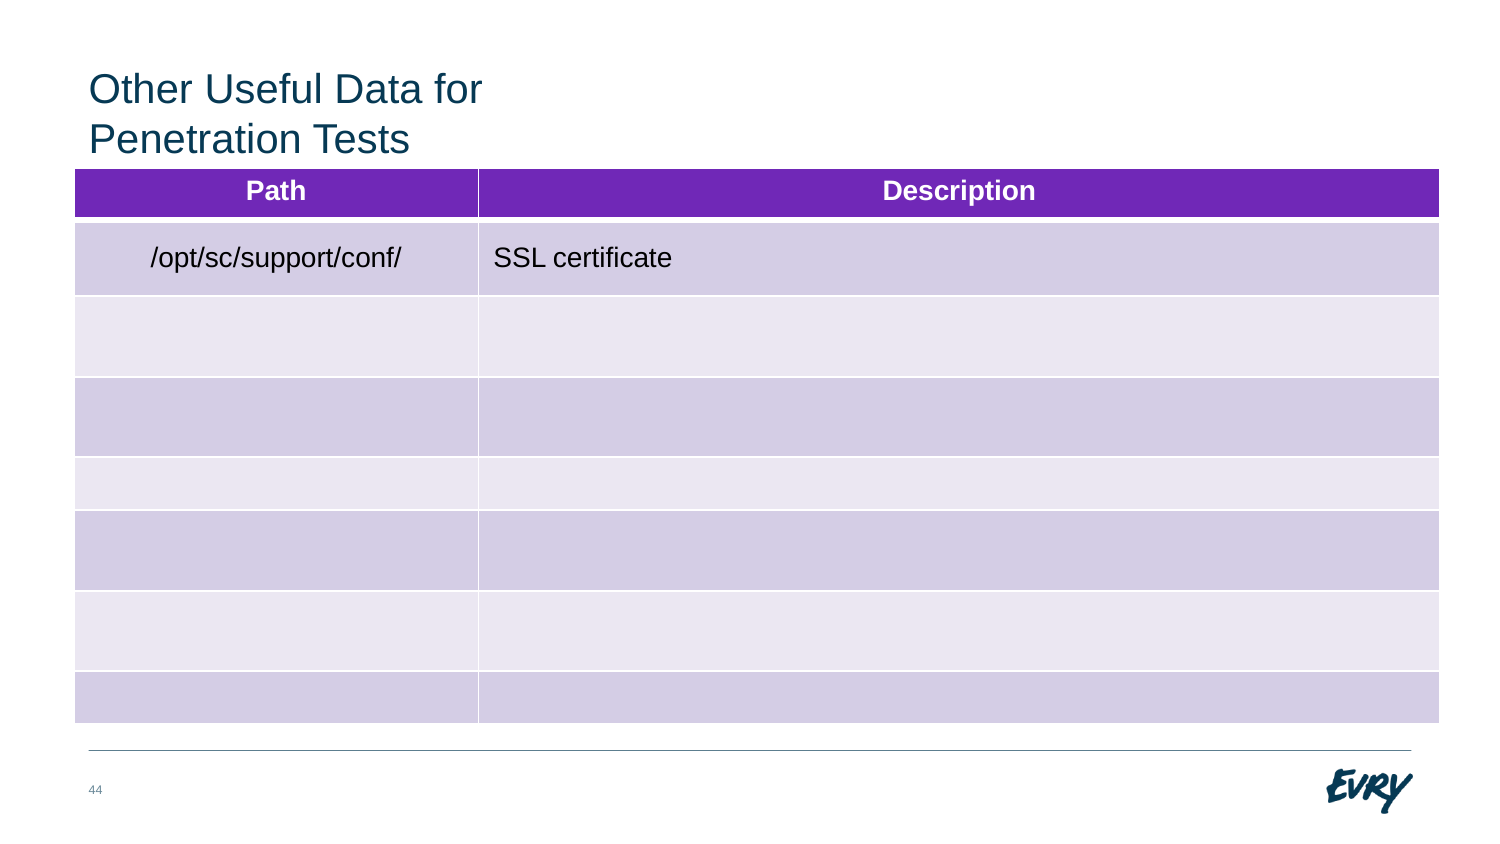

# Other Useful Data for Penetration Tests
| Path | Description |
| --- | --- |
| /opt/sc/support/conf/ | SSL certificate |
|  |  |
|  |  |
|  |  |
|  |  |
|  |  |
|  |  |
44